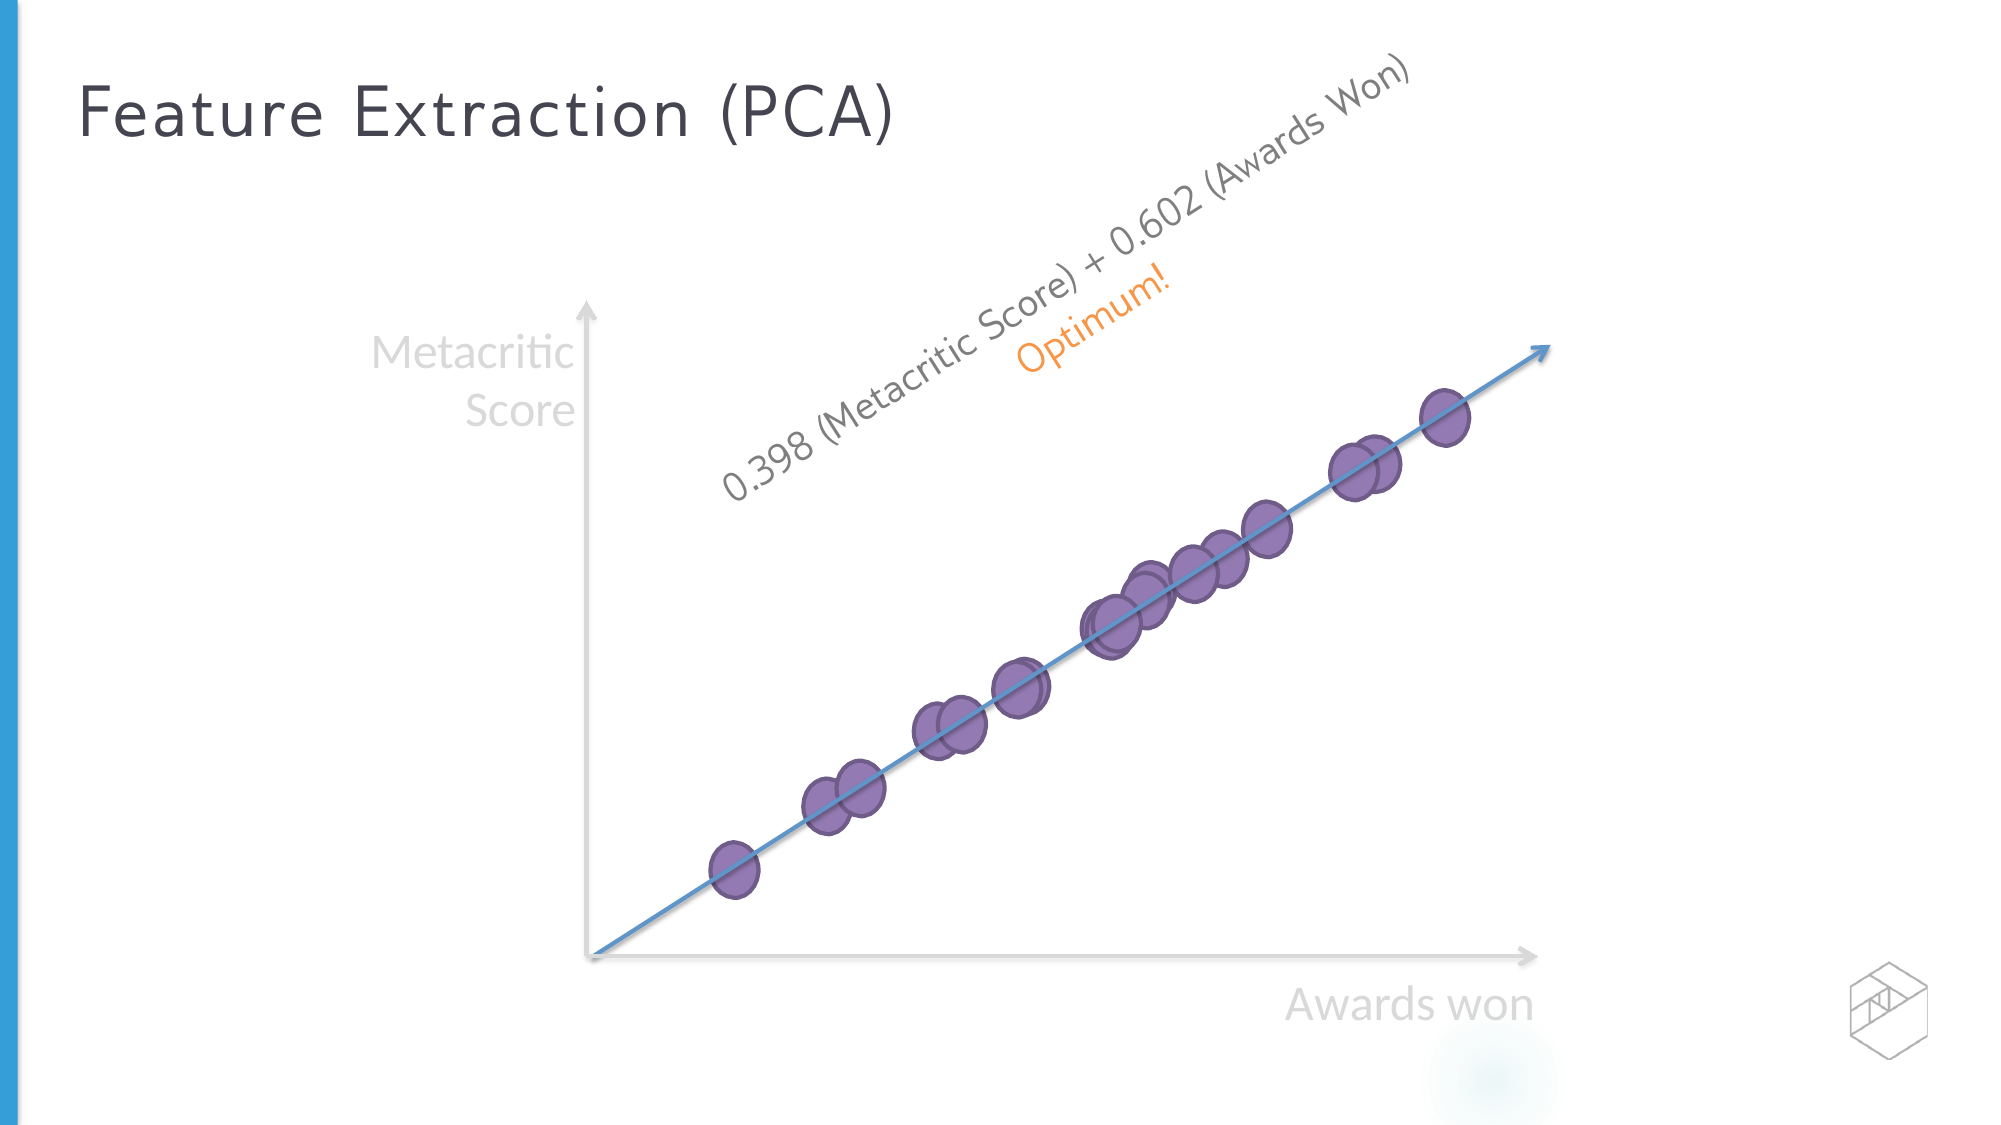

# Feature Extraction (PCA)
0.398 (Metacritic Score) + 0.602 (Awards Won)
Optimum!

Metacritic
Score

Awards won